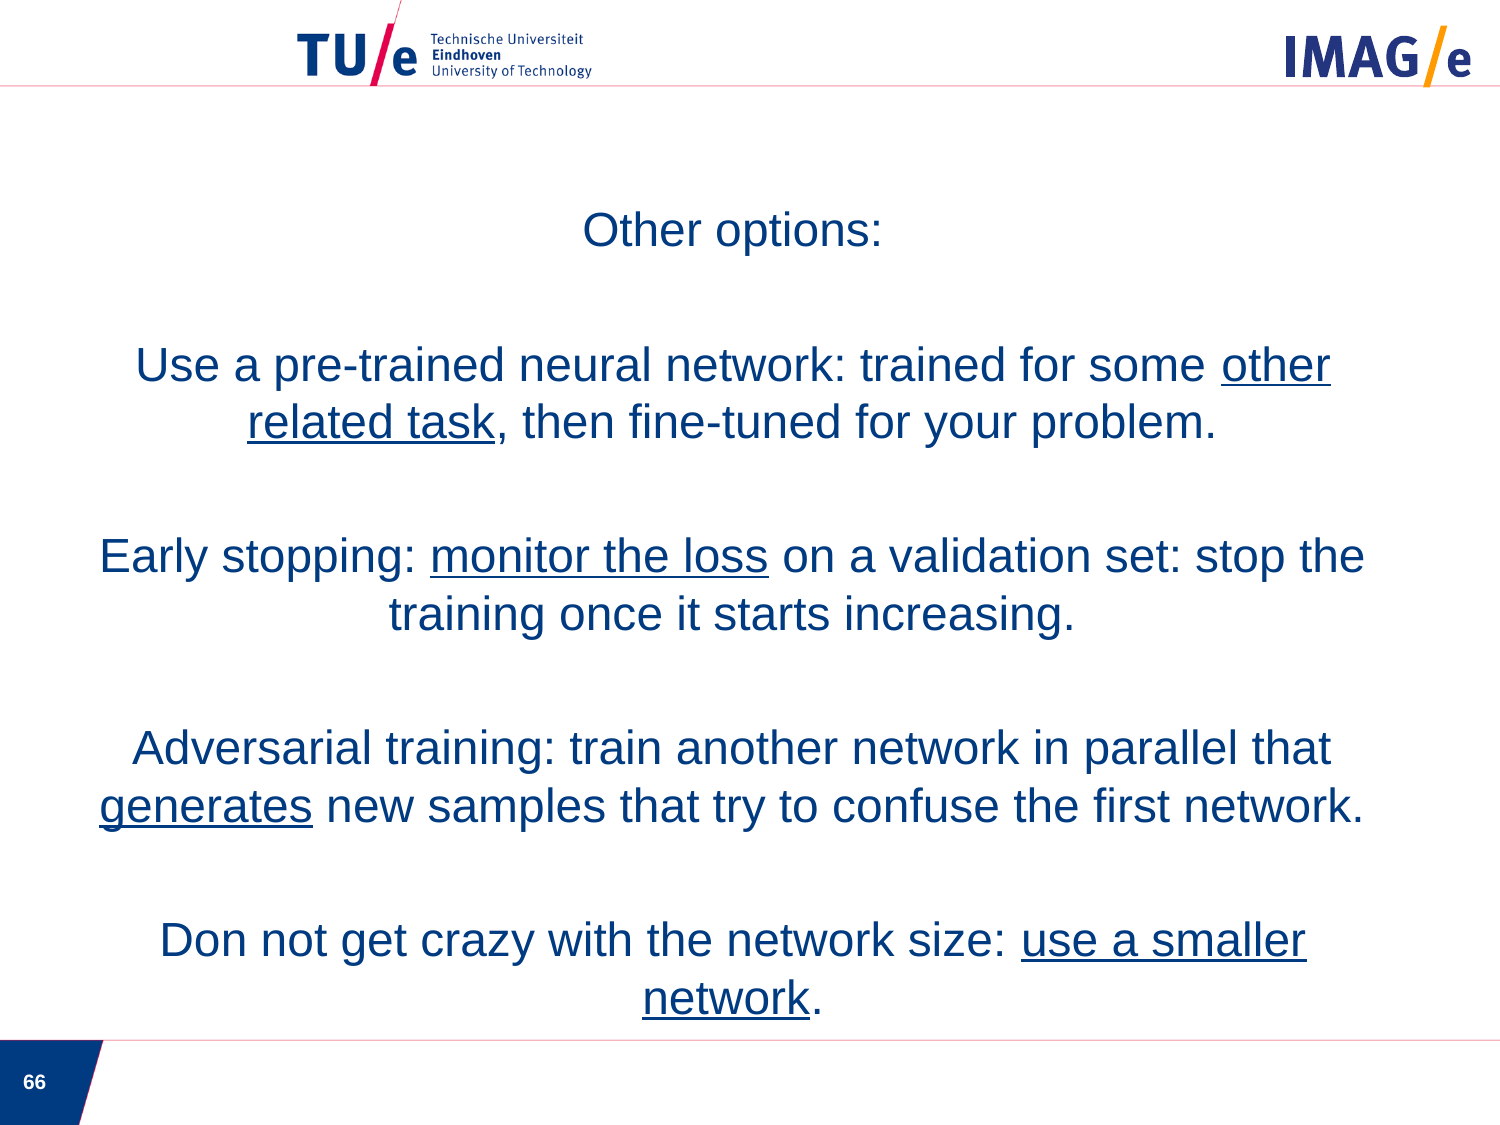

Other options:

Use a pre-trained neural network: trained for some other related task, then fine-tuned for your problem.

Early stopping: monitor the loss on a validation set: stop the training once it starts increasing.

Adversarial training: train another network in parallel that generates new samples that try to confuse the first network.

Don not get crazy with the network size: use a smaller network.
66